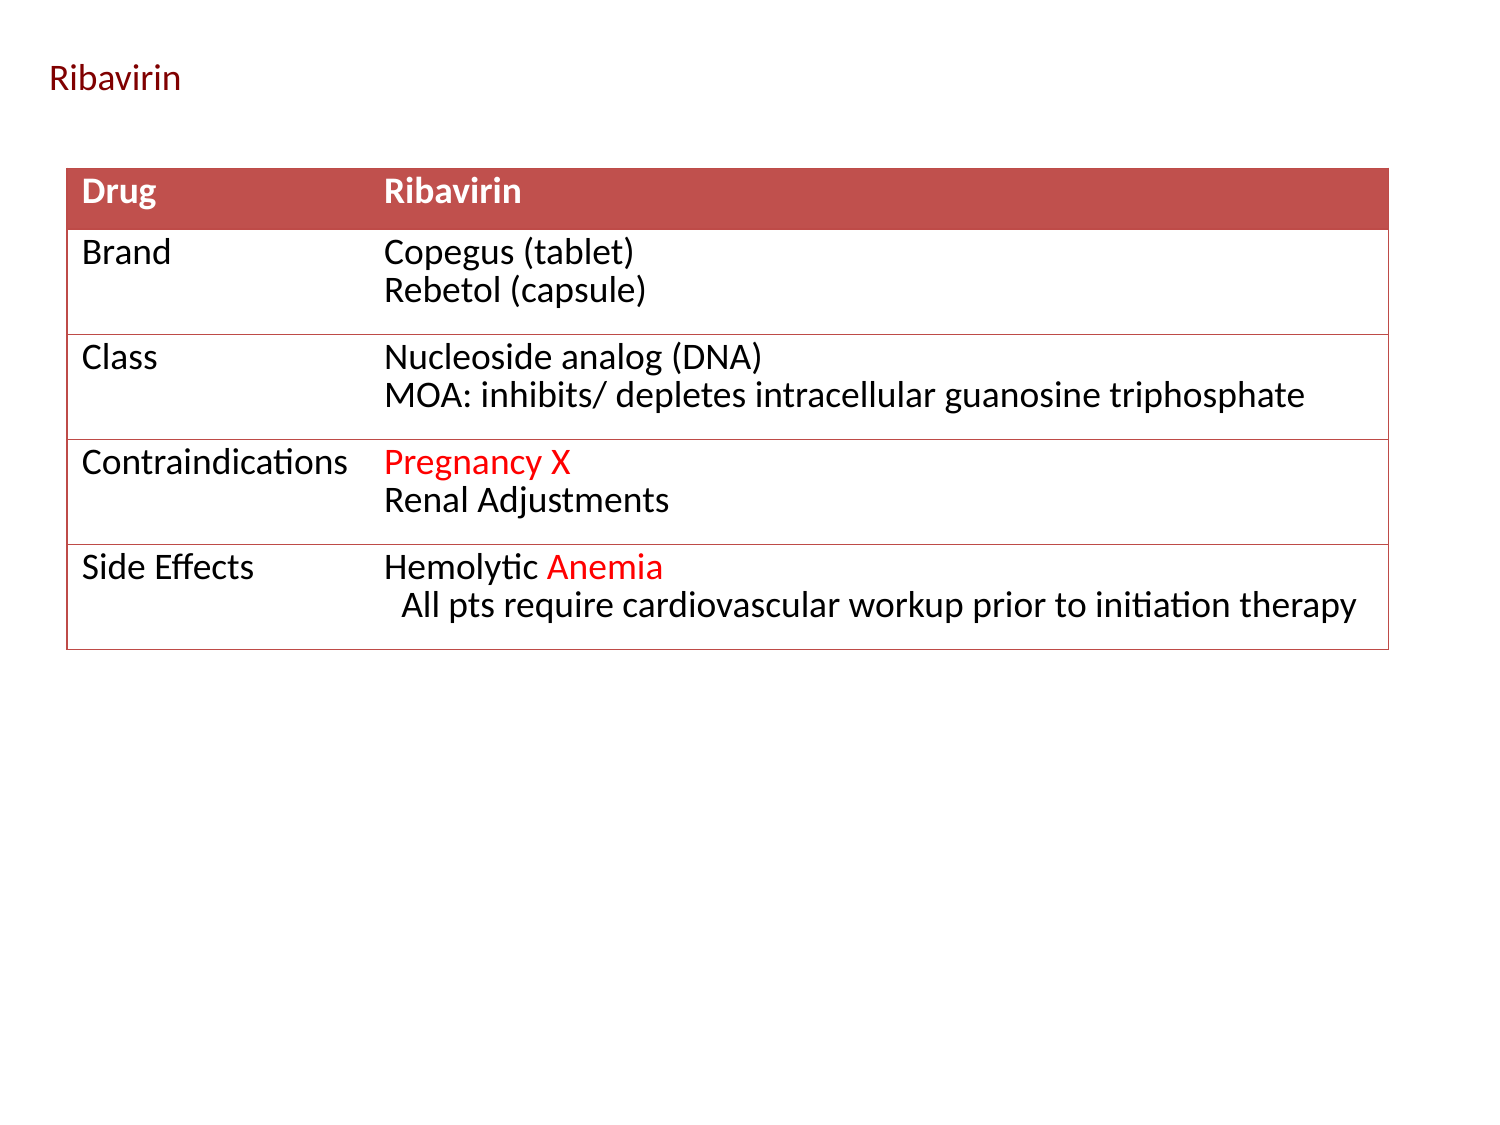

Ribavirin
| Drug | Ribavirin |
| --- | --- |
| Brand | Copegus (tablet) Rebetol (capsule) |
| Class | Nucleoside analog (DNA) MOA: inhibits/ depletes intracellular guanosine triphosphate |
| Contraindications | Pregnancy X Renal Adjustments |
| Side Effects | Hemolytic Anemia All pts require cardiovascular workup prior to initiation therapy |